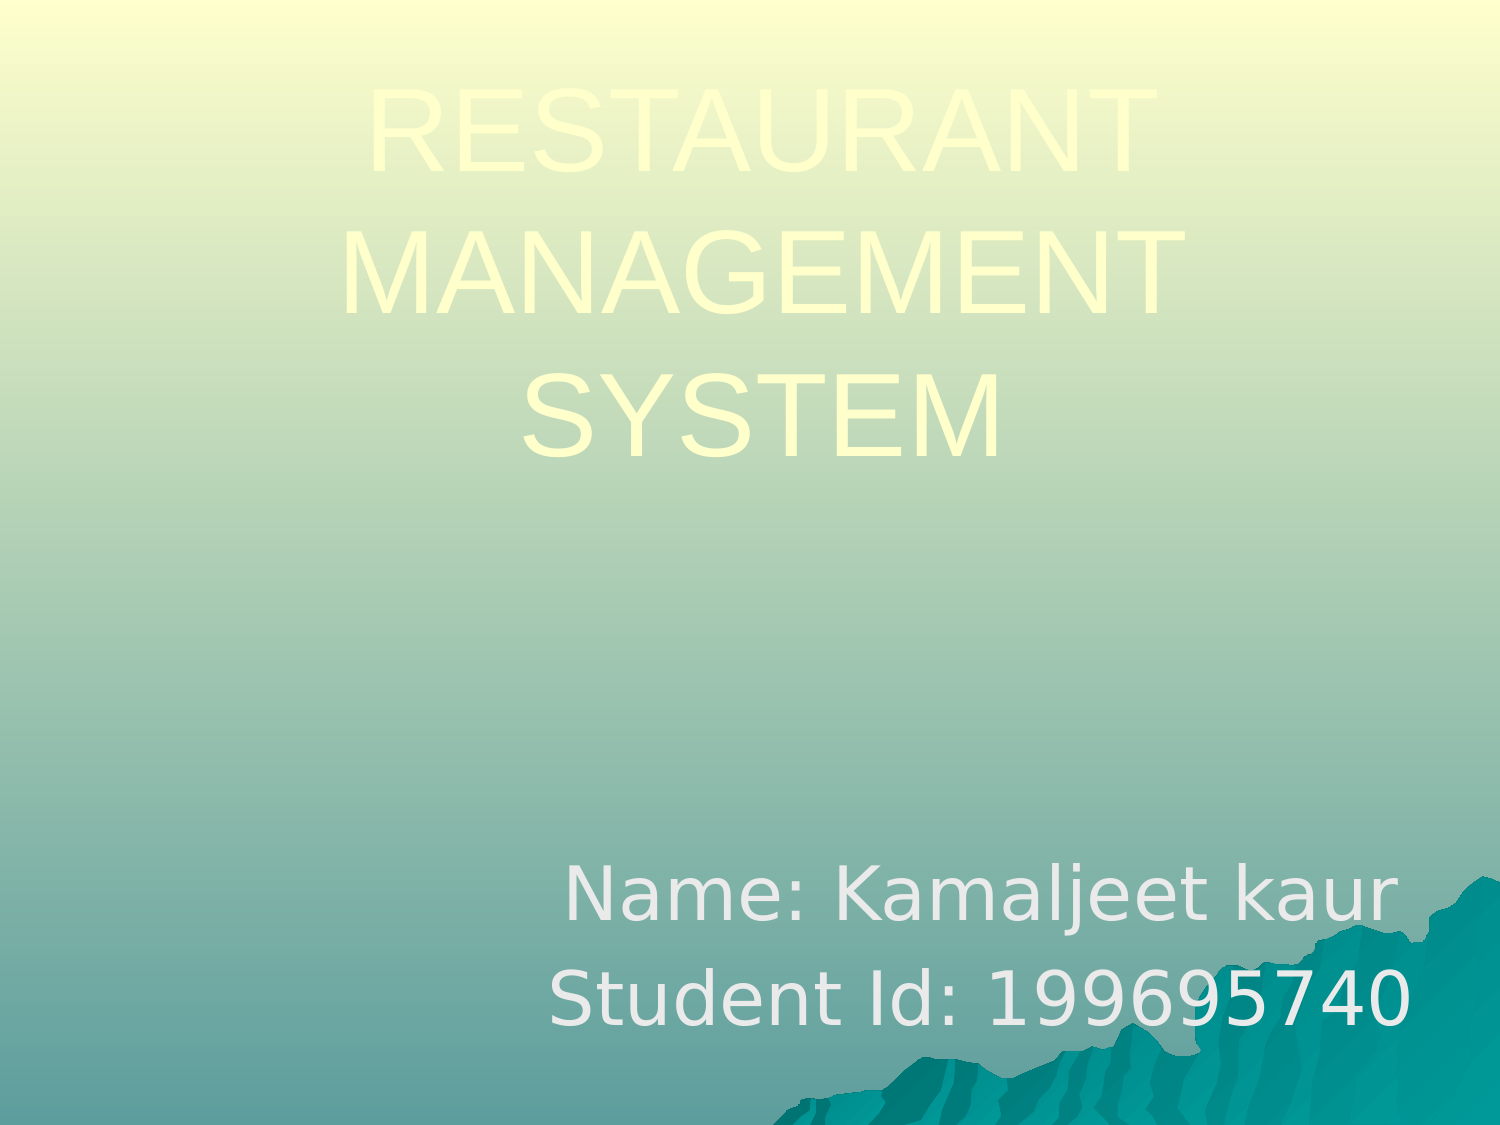

# RESTAURANT MANAGEMENT SYSTEM
Name: Kamaljeet kaur
Student Id: 199695740